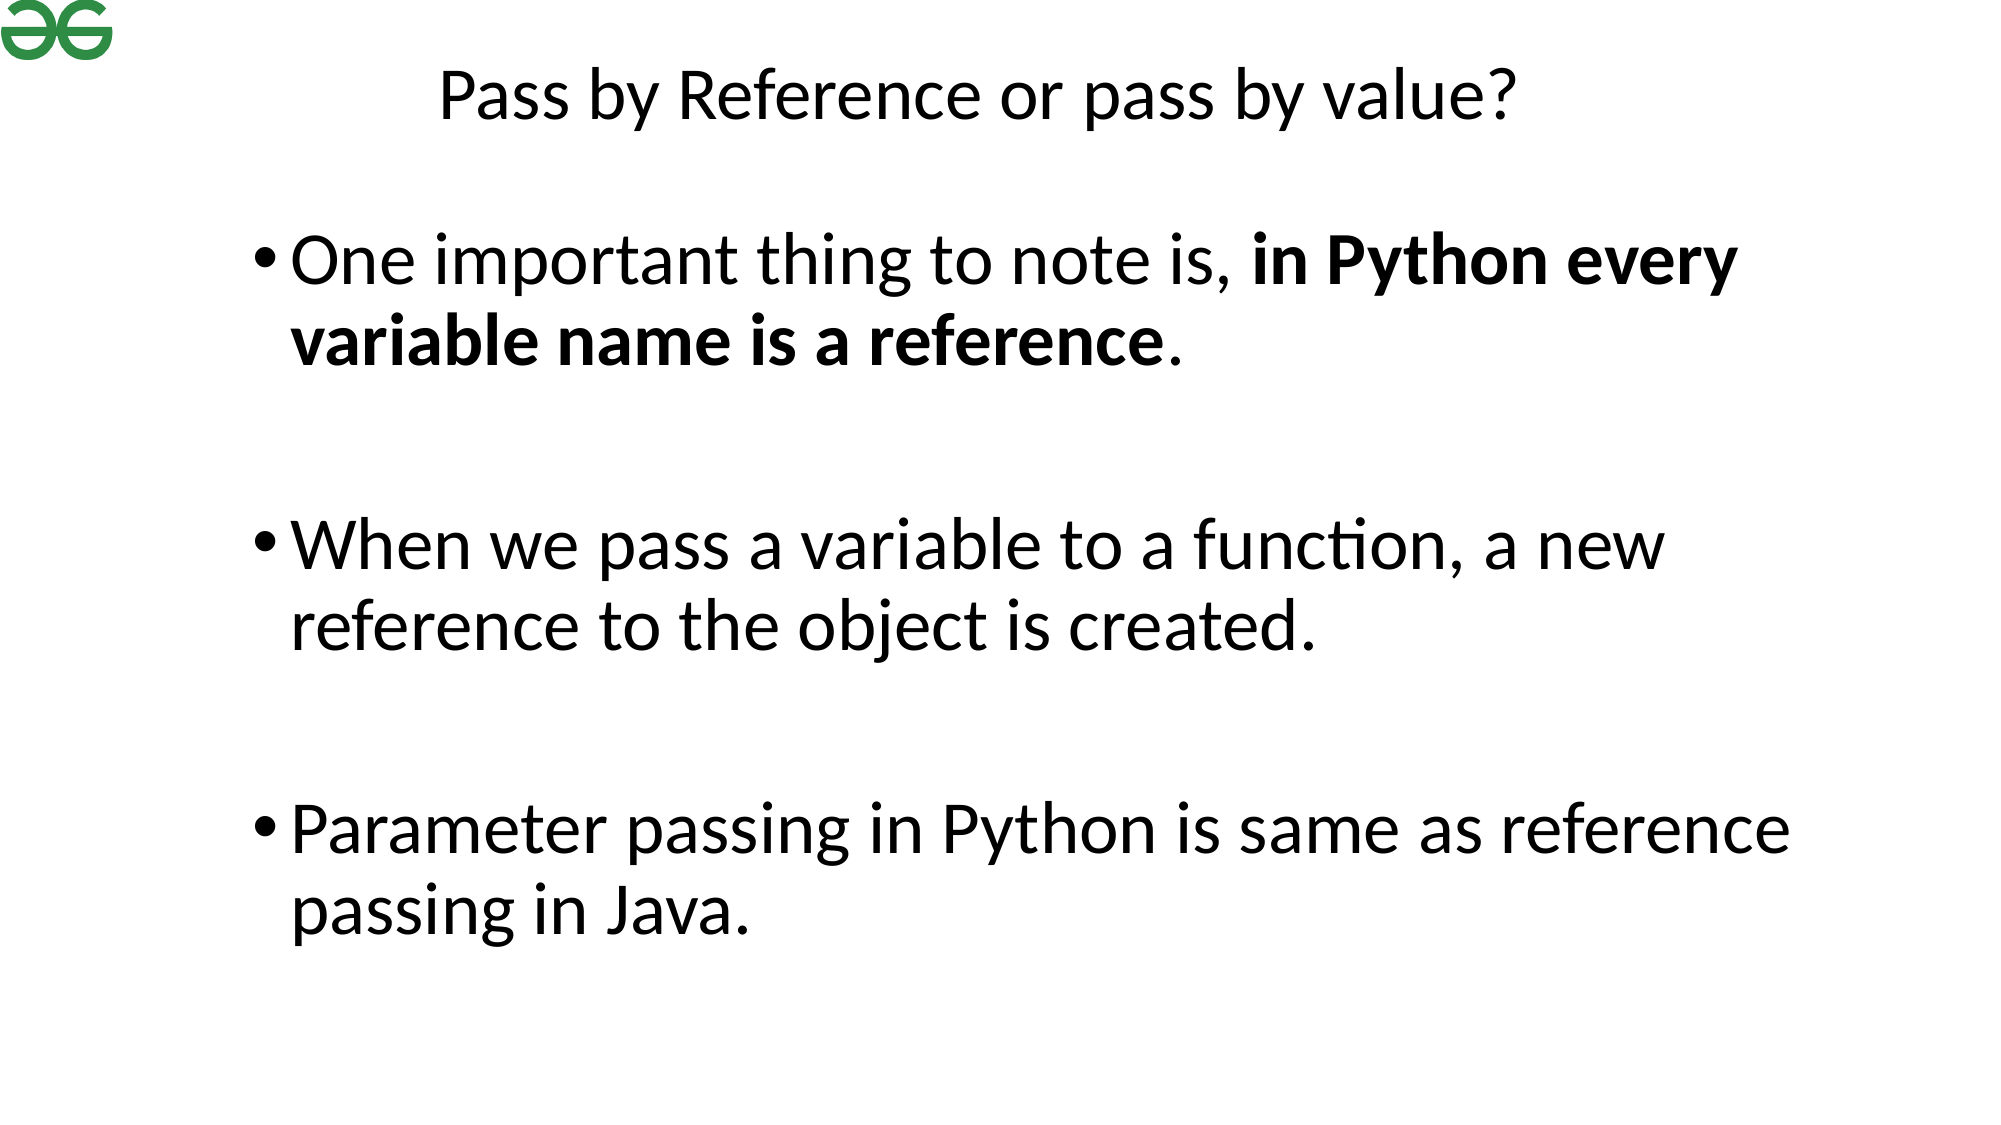

# Pass by Reference or pass by value?
One important thing to note is, in Python every variable name is a reference.

When we pass a variable to a function, a new reference to the object is created.

Parameter passing in Python is same as reference passing in Java.